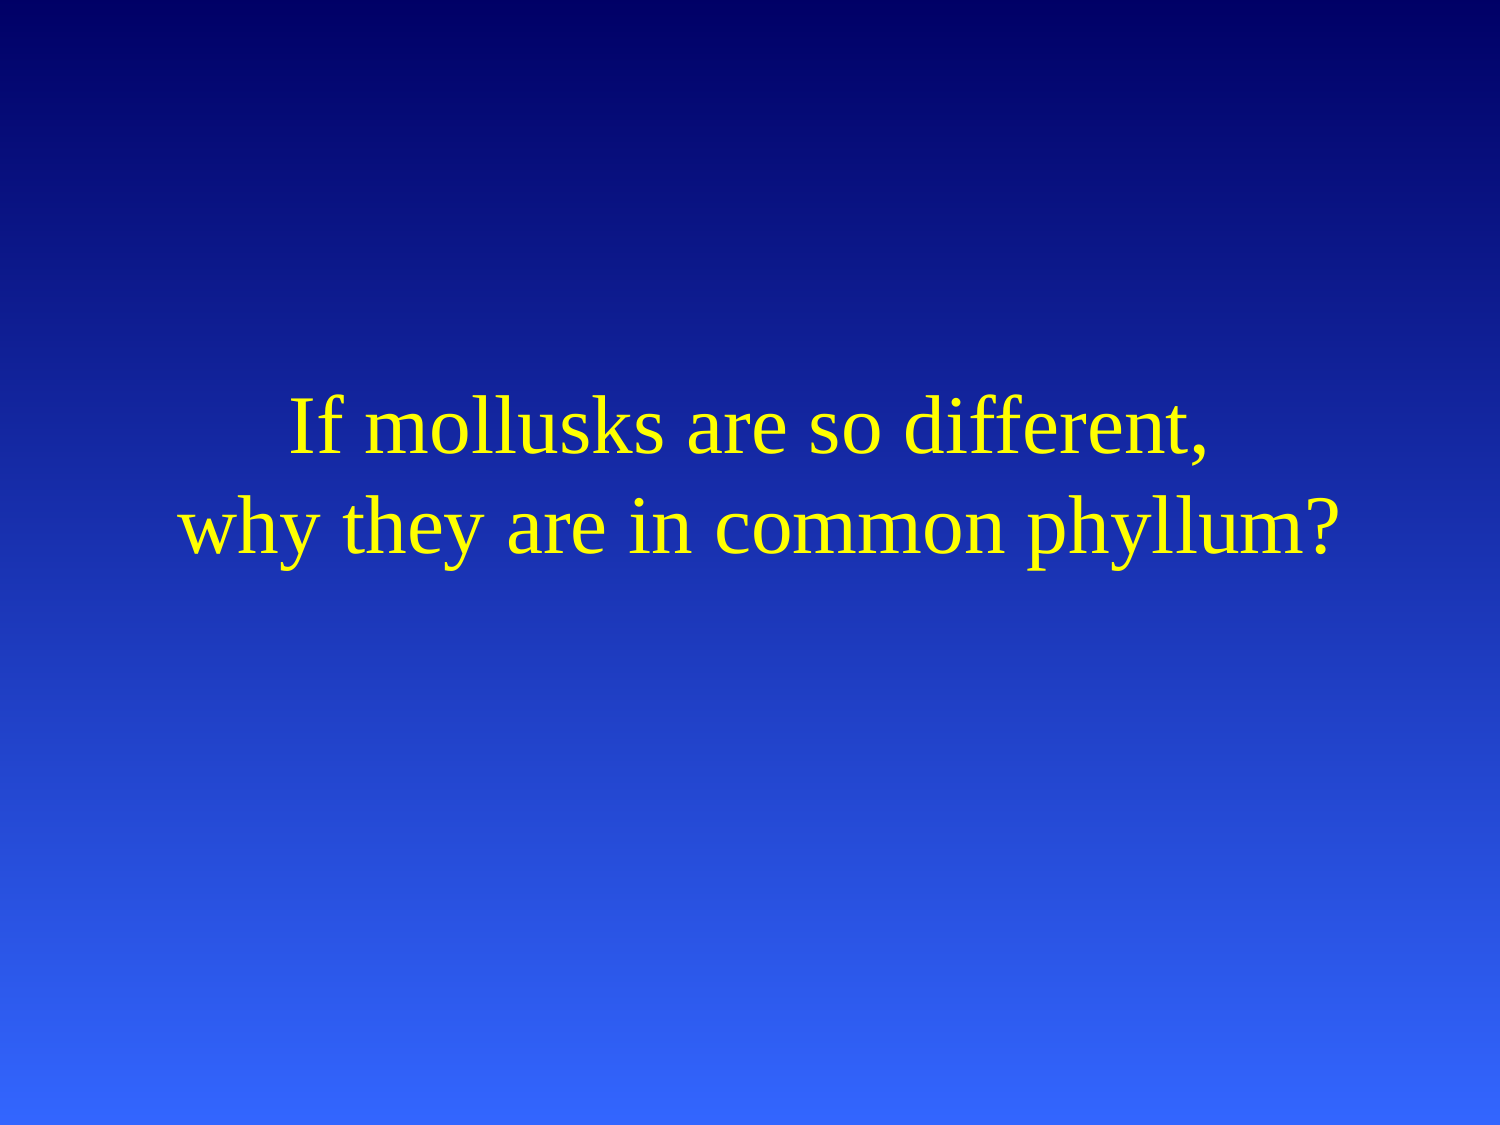

# If mollusks are so different, why they are in common phyllum?